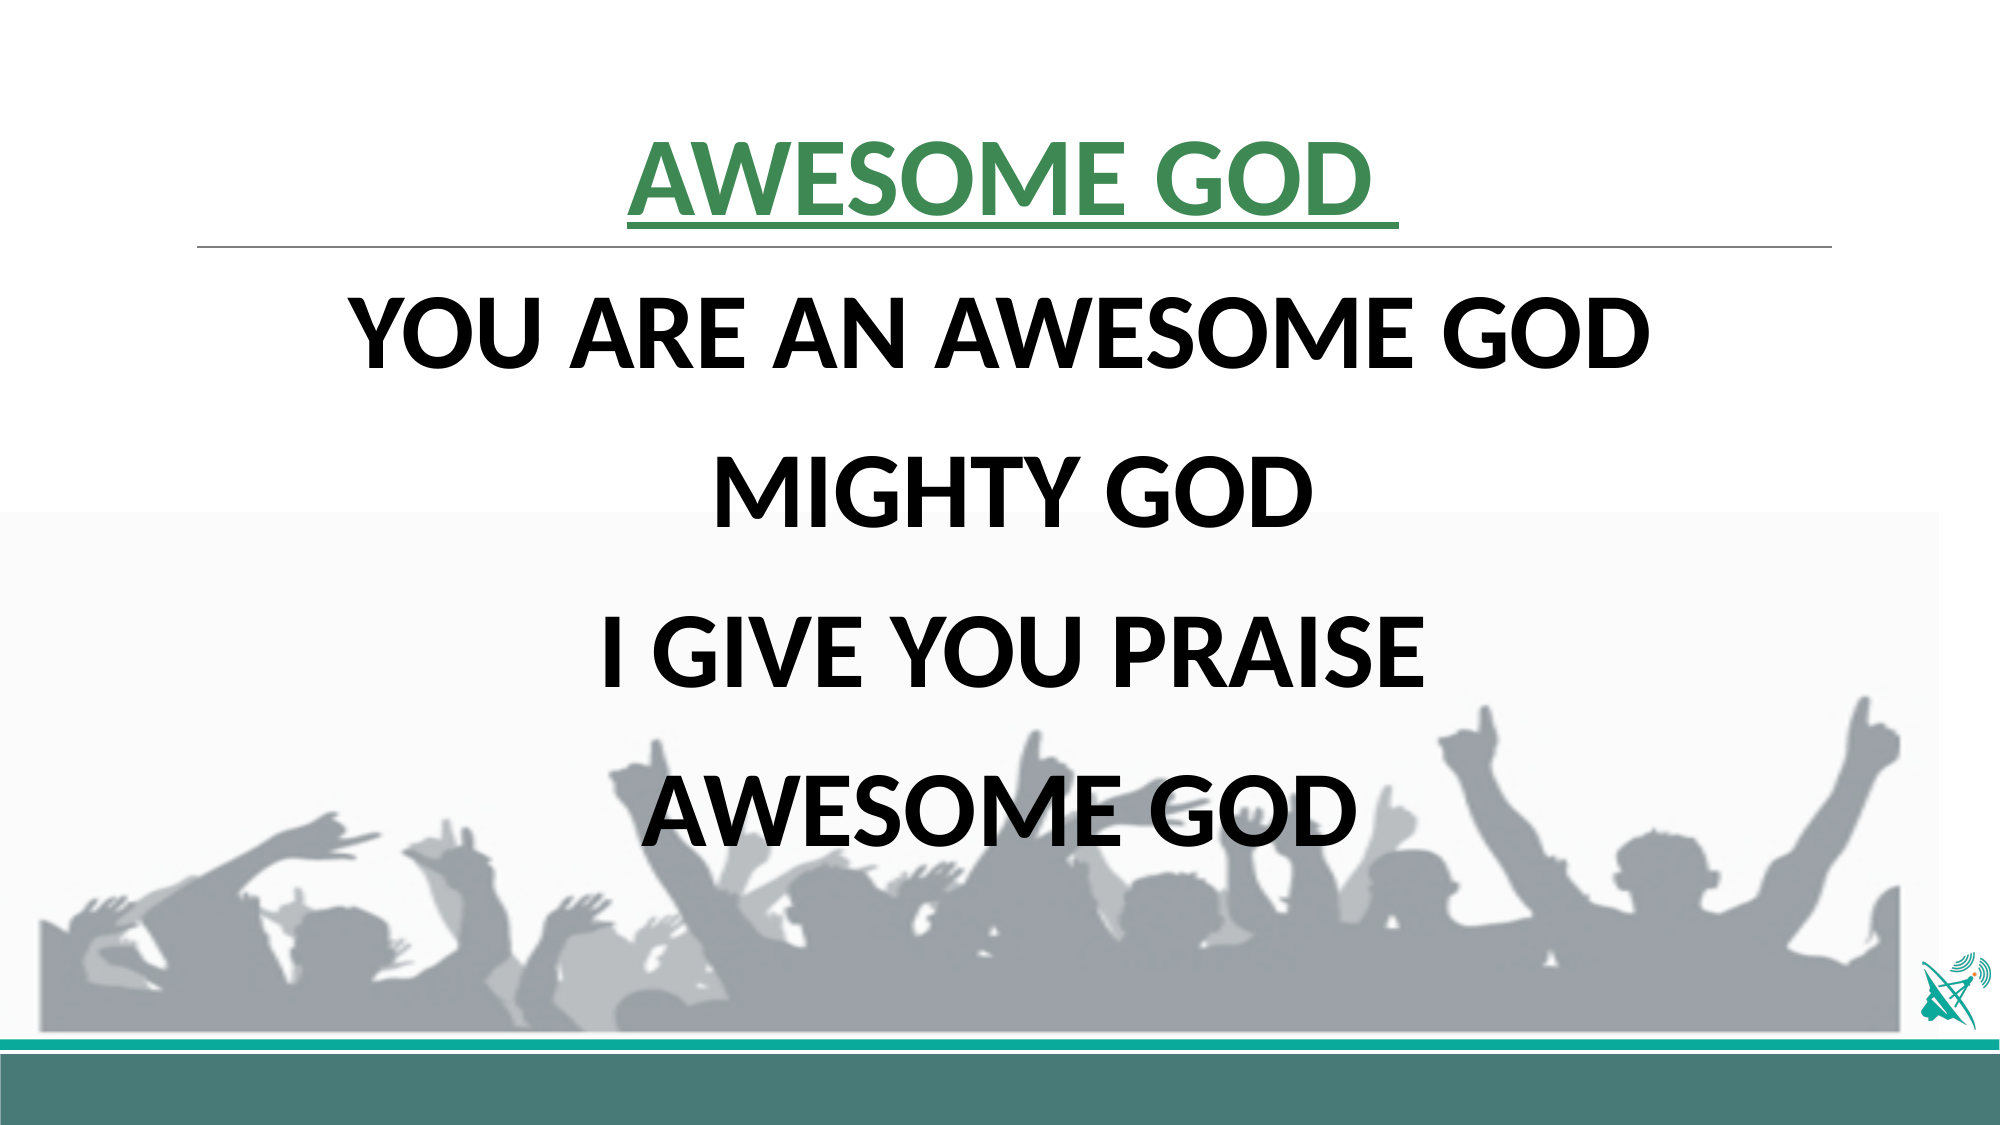

# AWESOME GOD
YOU ARE AN AWESOME GOD
MIGHTY GOD
I GIVE YOU PRAISE
AWESOME GOD